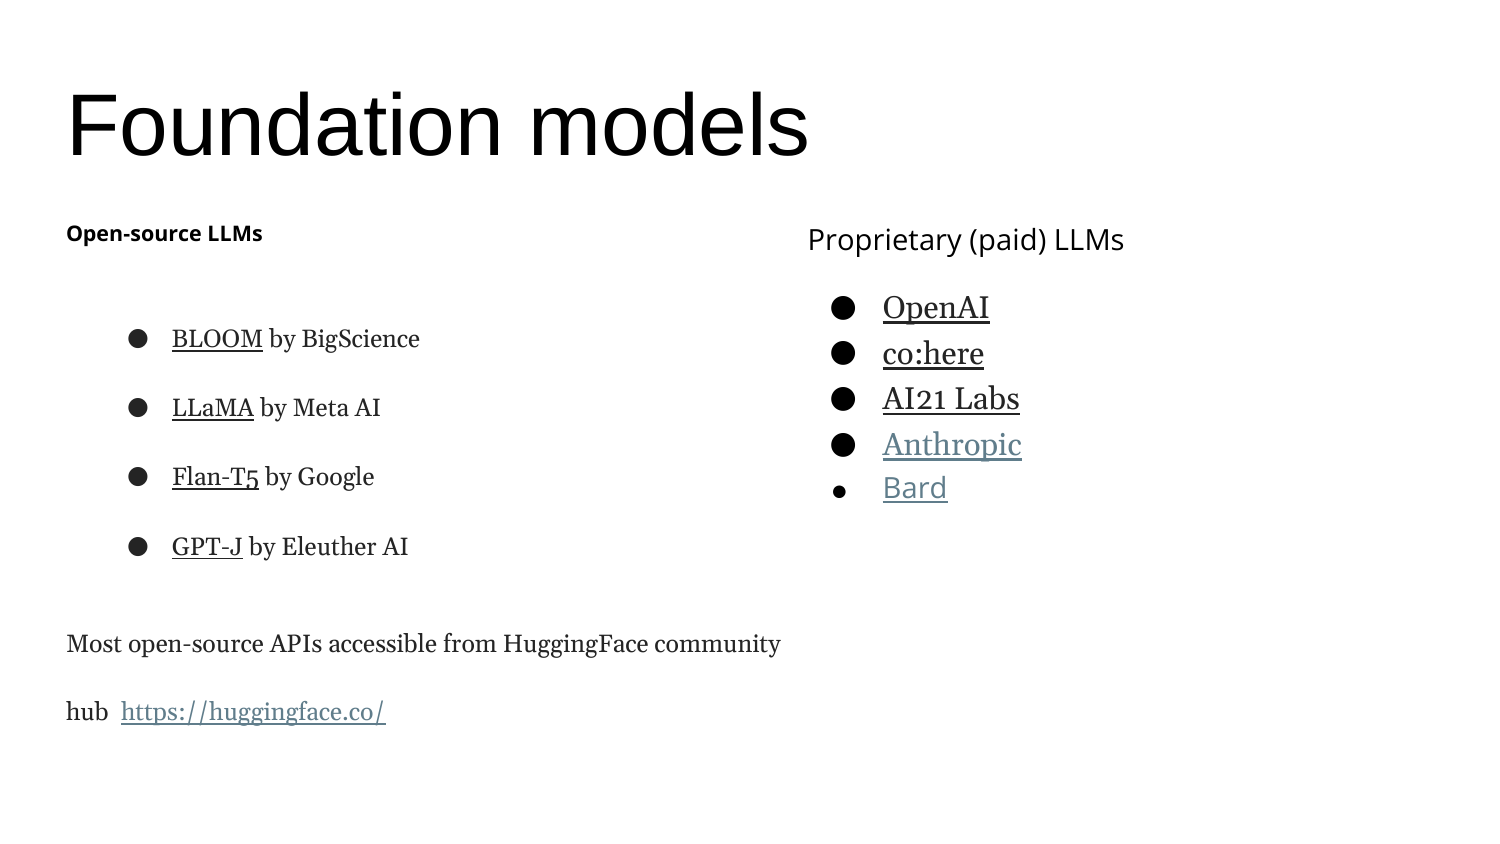

# Foundation models
Open-source LLMs
BLOOM by BigScience
LLaMA by Meta AI
Flan-T5 by Google
GPT-J by Eleuther AI
Most open-source APIs accessible from HuggingFace community hub  https://huggingface.co/
Proprietary (paid) LLMs
OpenAI
co:here
AI21 Labs
Anthropic
Bard